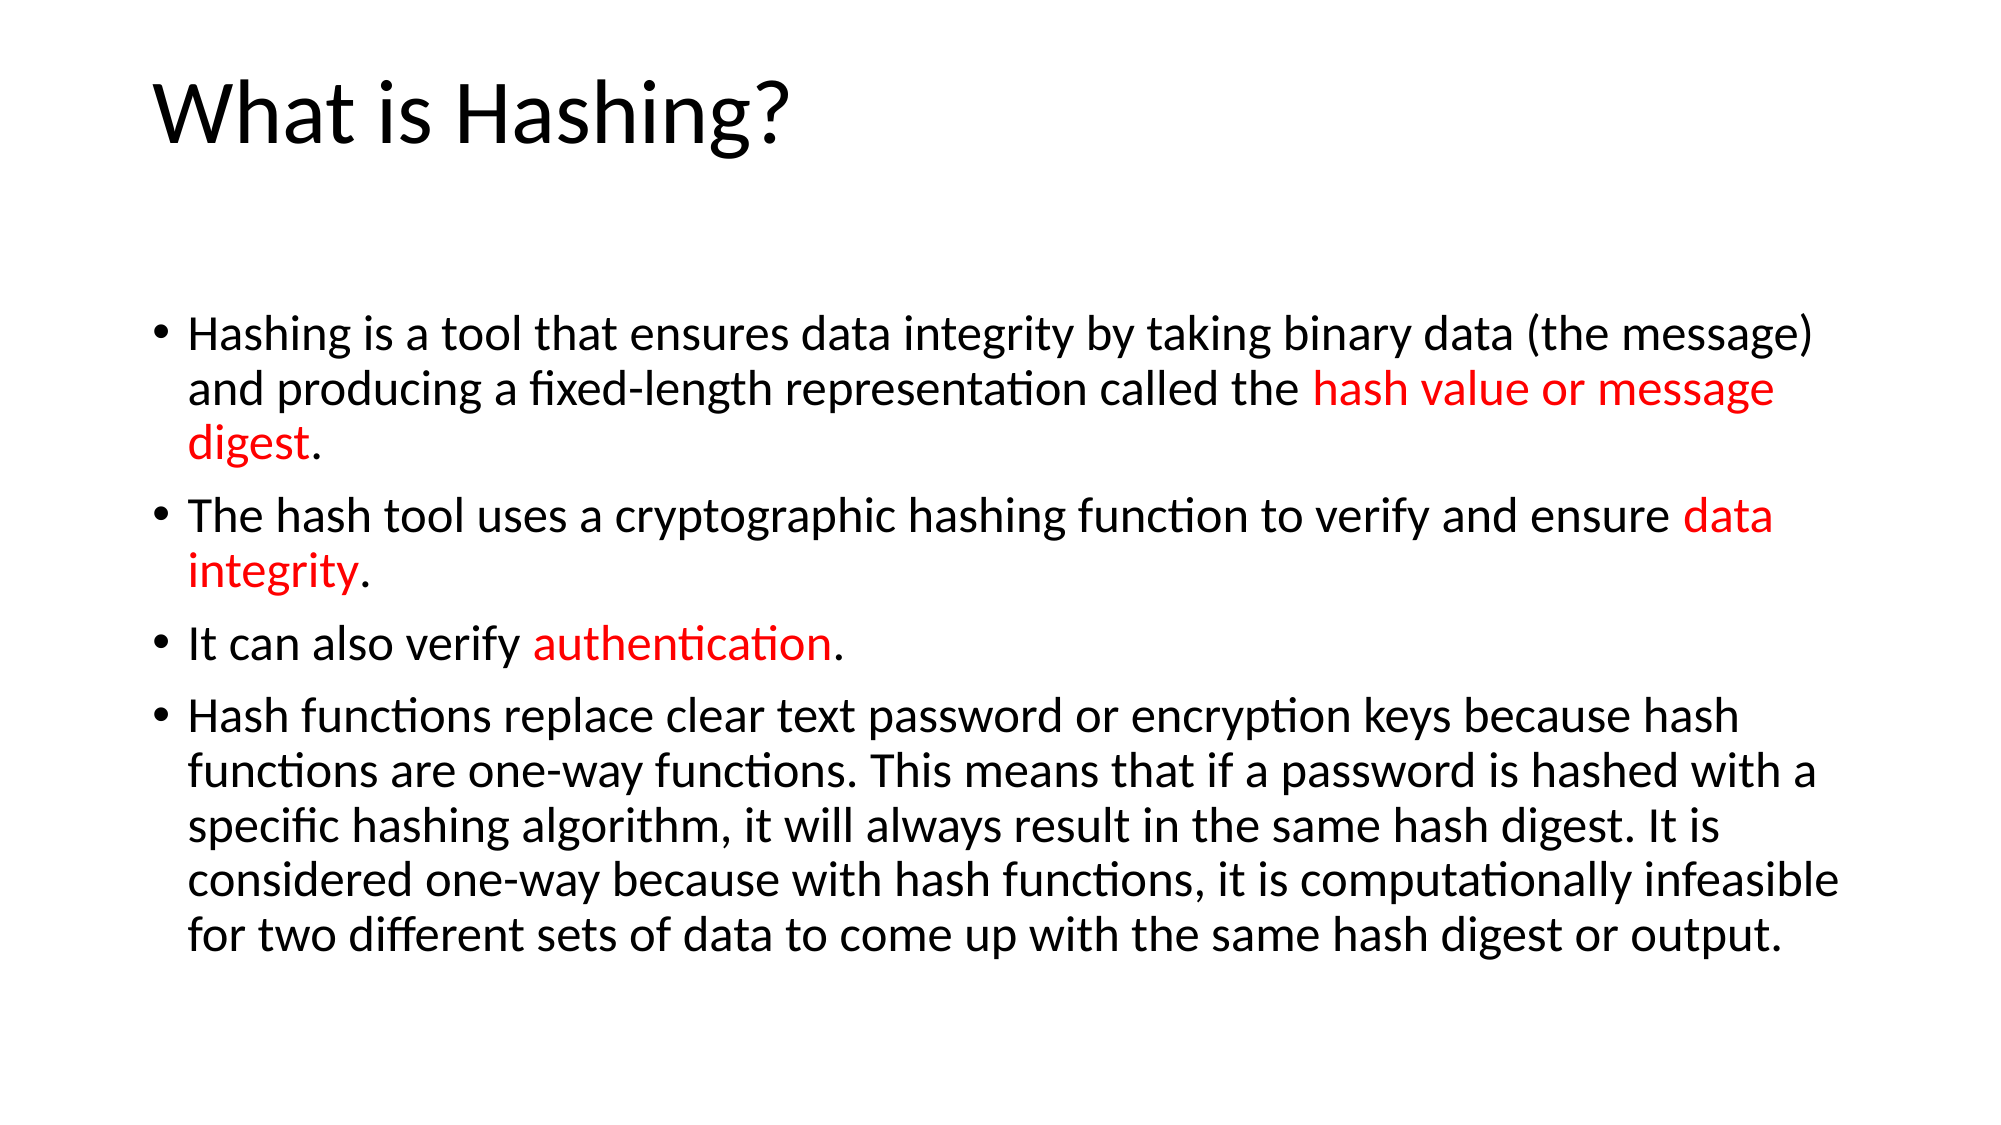

# What is Hashing?
Hashing is a tool that ensures data integrity by taking binary data (the message) and producing a fixed-length representation called the hash value or message digest.
The hash tool uses a cryptographic hashing function to verify and ensure data integrity.
It can also verify authentication.
Hash functions replace clear text password or encryption keys because hash functions are one-way functions. This means that if a password is hashed with a specific hashing algorithm, it will always result in the same hash digest. It is considered one-way because with hash functions, it is computationally infeasible for two different sets of data to come up with the same hash digest or output.